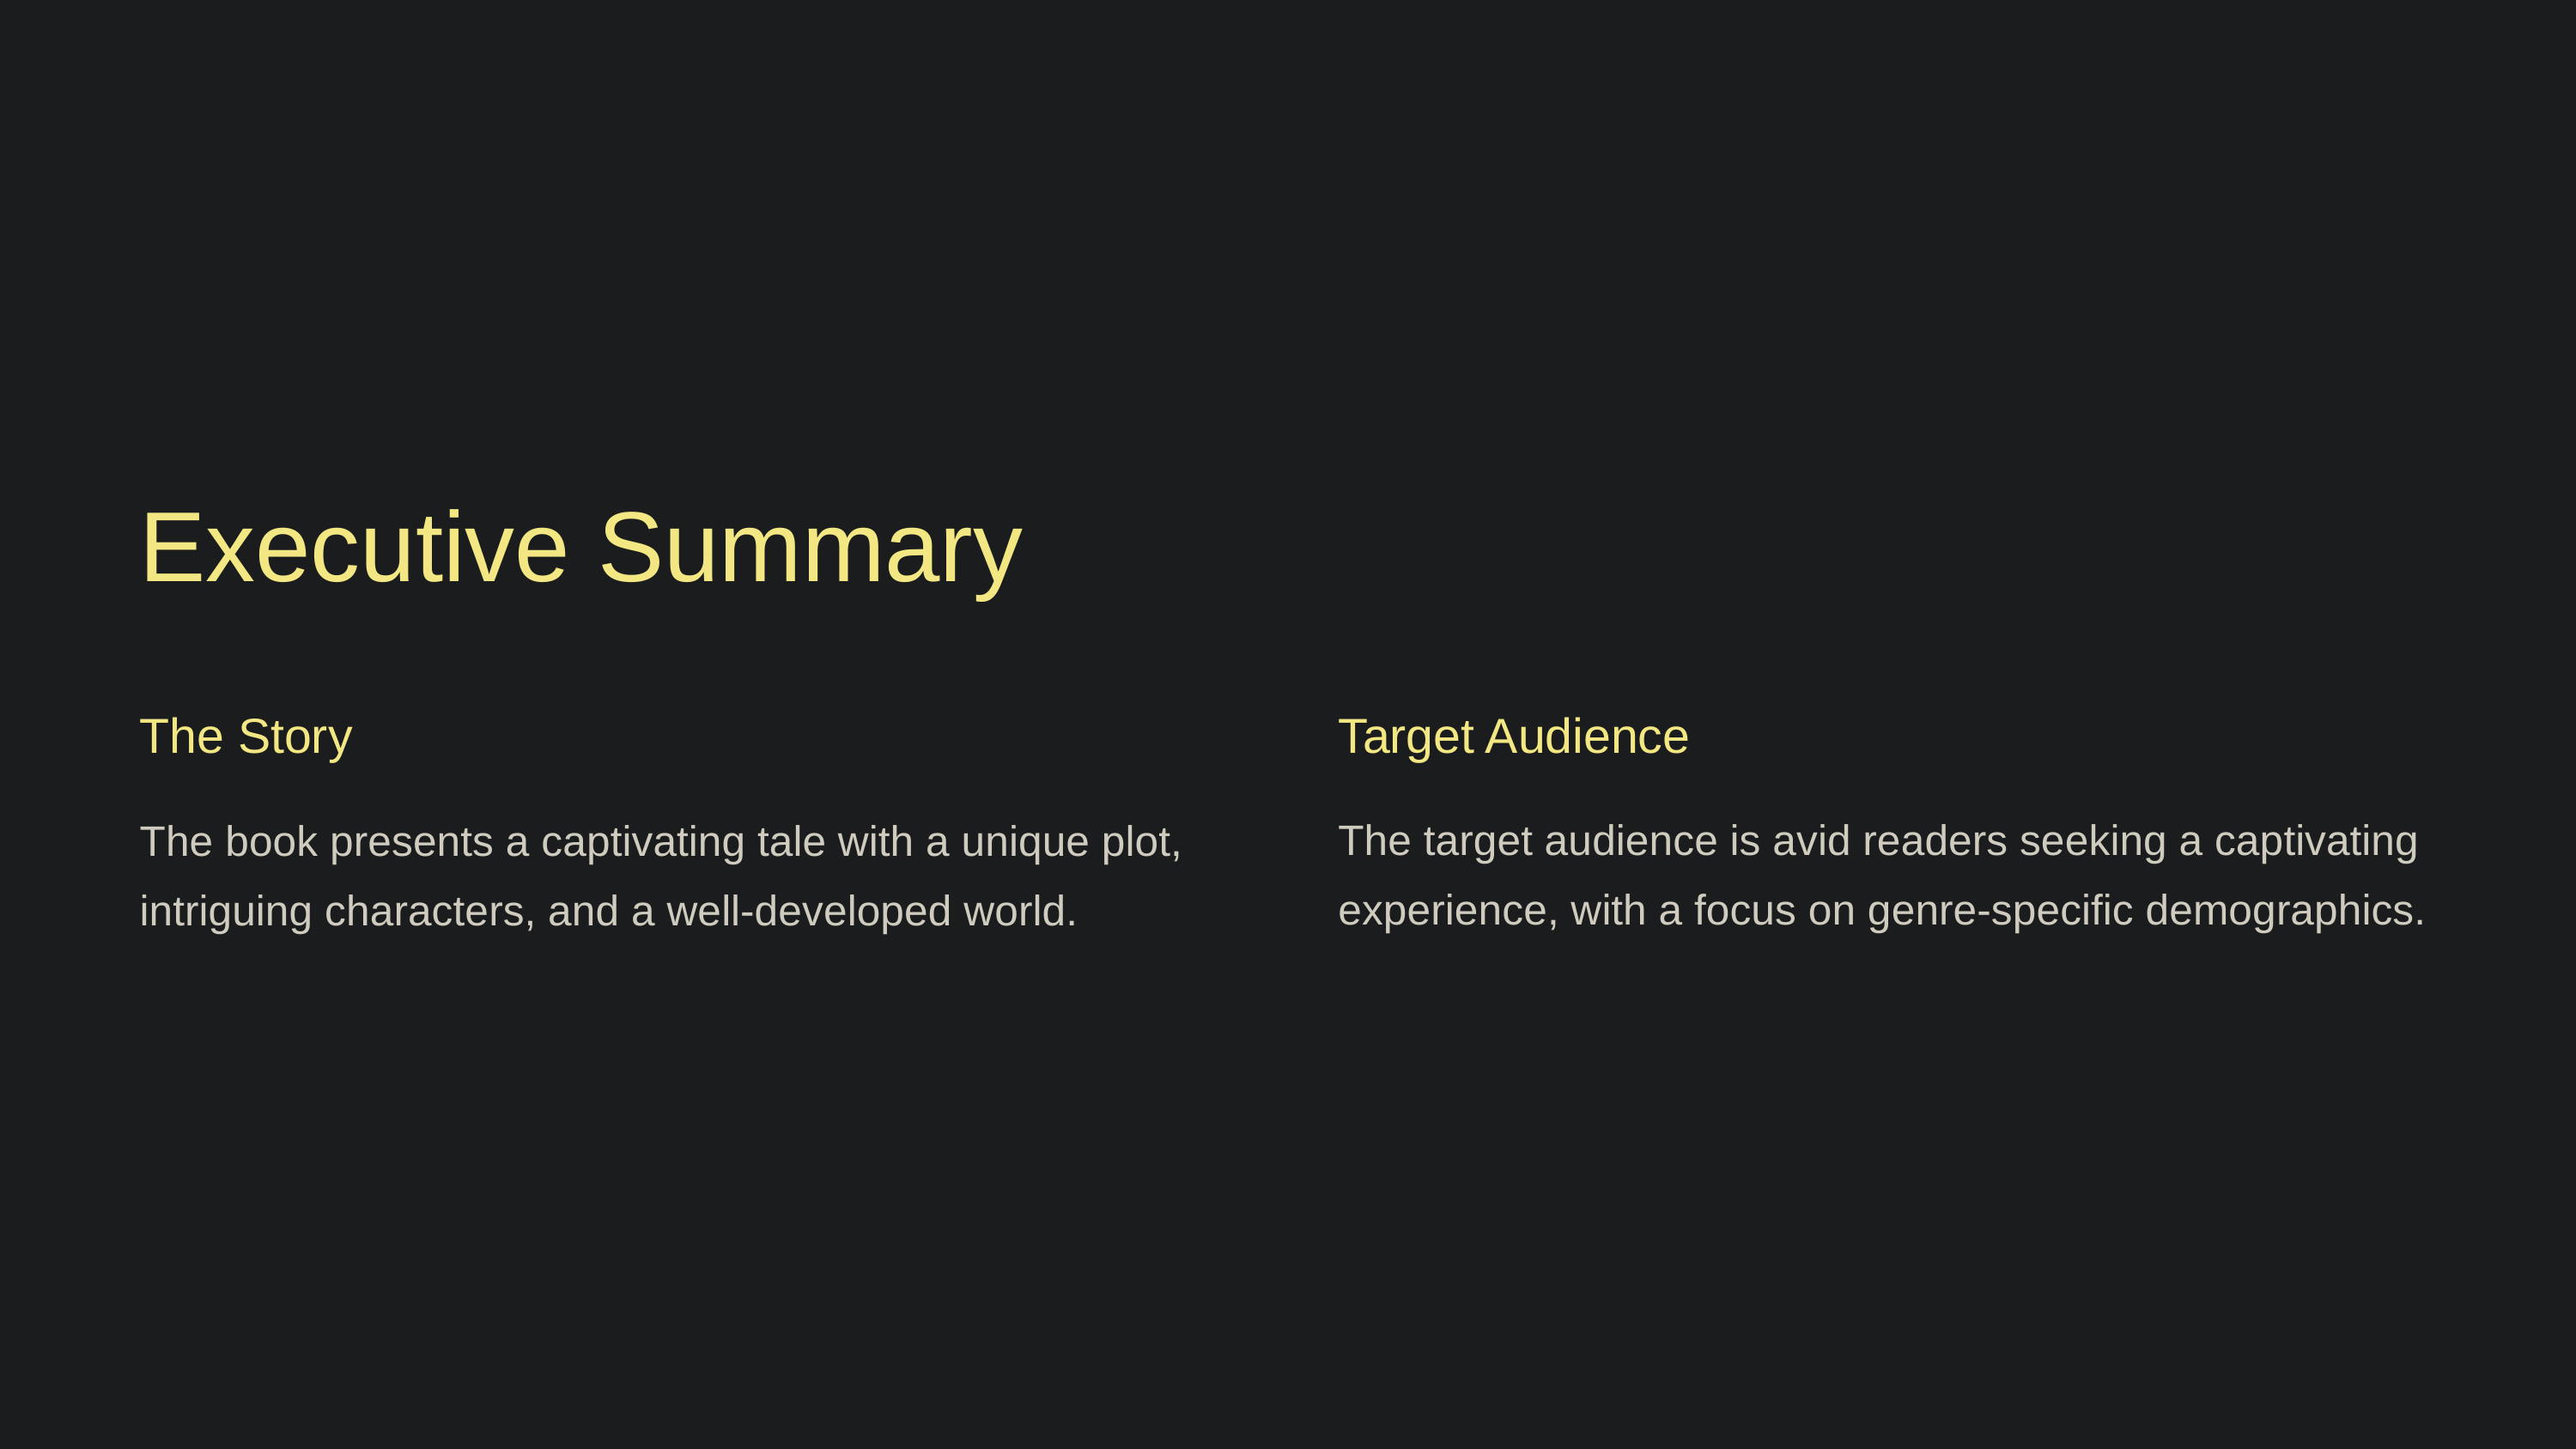

Executive Summary

The Story

Target Audience

The book presents a captivating tale with a unique plot, intriguing characters, and a well-developed world.

The target audience is avid readers seeking a captivating experience, with a focus on genre-specific demographics.